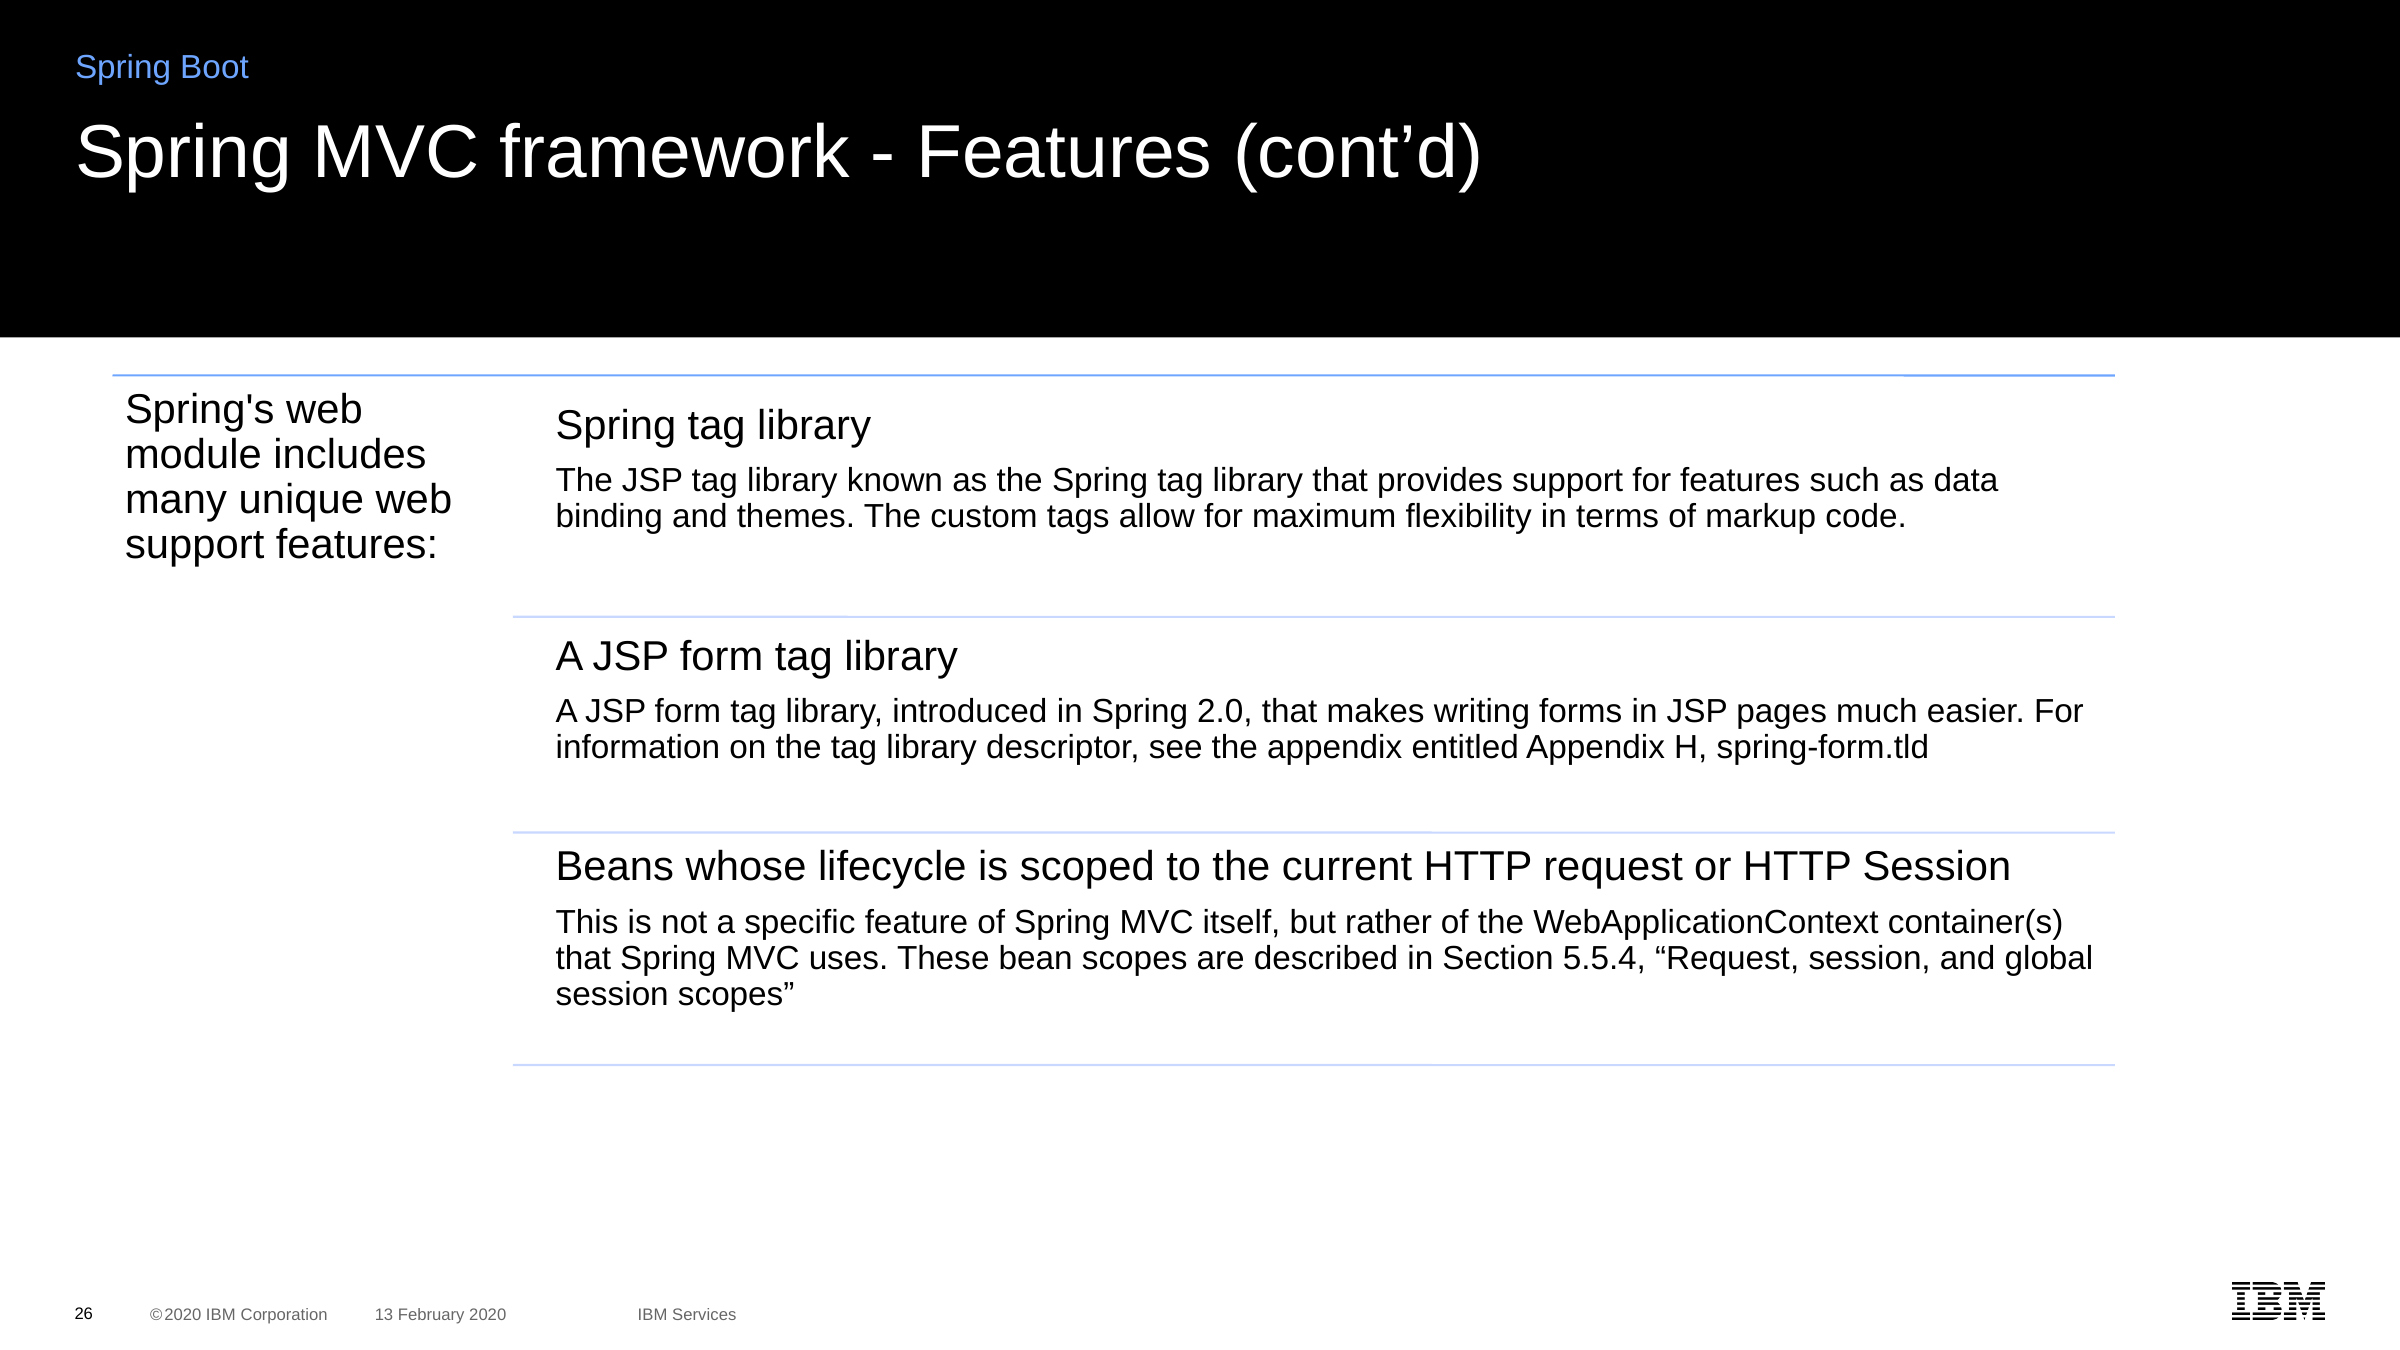

Spring Boot

# Spring MVC framework - Features (cont’d)
Spring's web module includes many unique web support features:
Spring tag library
The JSP tag library known as the Spring tag library that provides support for features such as data binding and themes. The custom tags allow for maximum flexibility in terms of markup code.
A JSP form tag library
A JSP form tag library, introduced in Spring 2.0, that makes writing forms in JSP pages much easier. For information on the tag library descriptor, see the appendix entitled Appendix H, spring-form.tld
Beans whose lifecycle is scoped to the current HTTP request or HTTP Session
This is not a specific feature of Spring MVC itself, but rather of the WebApplicationContext container(s) that Spring MVC uses. These bean scopes are described in Section 5.5.4, “Request, session, and global session scopes”